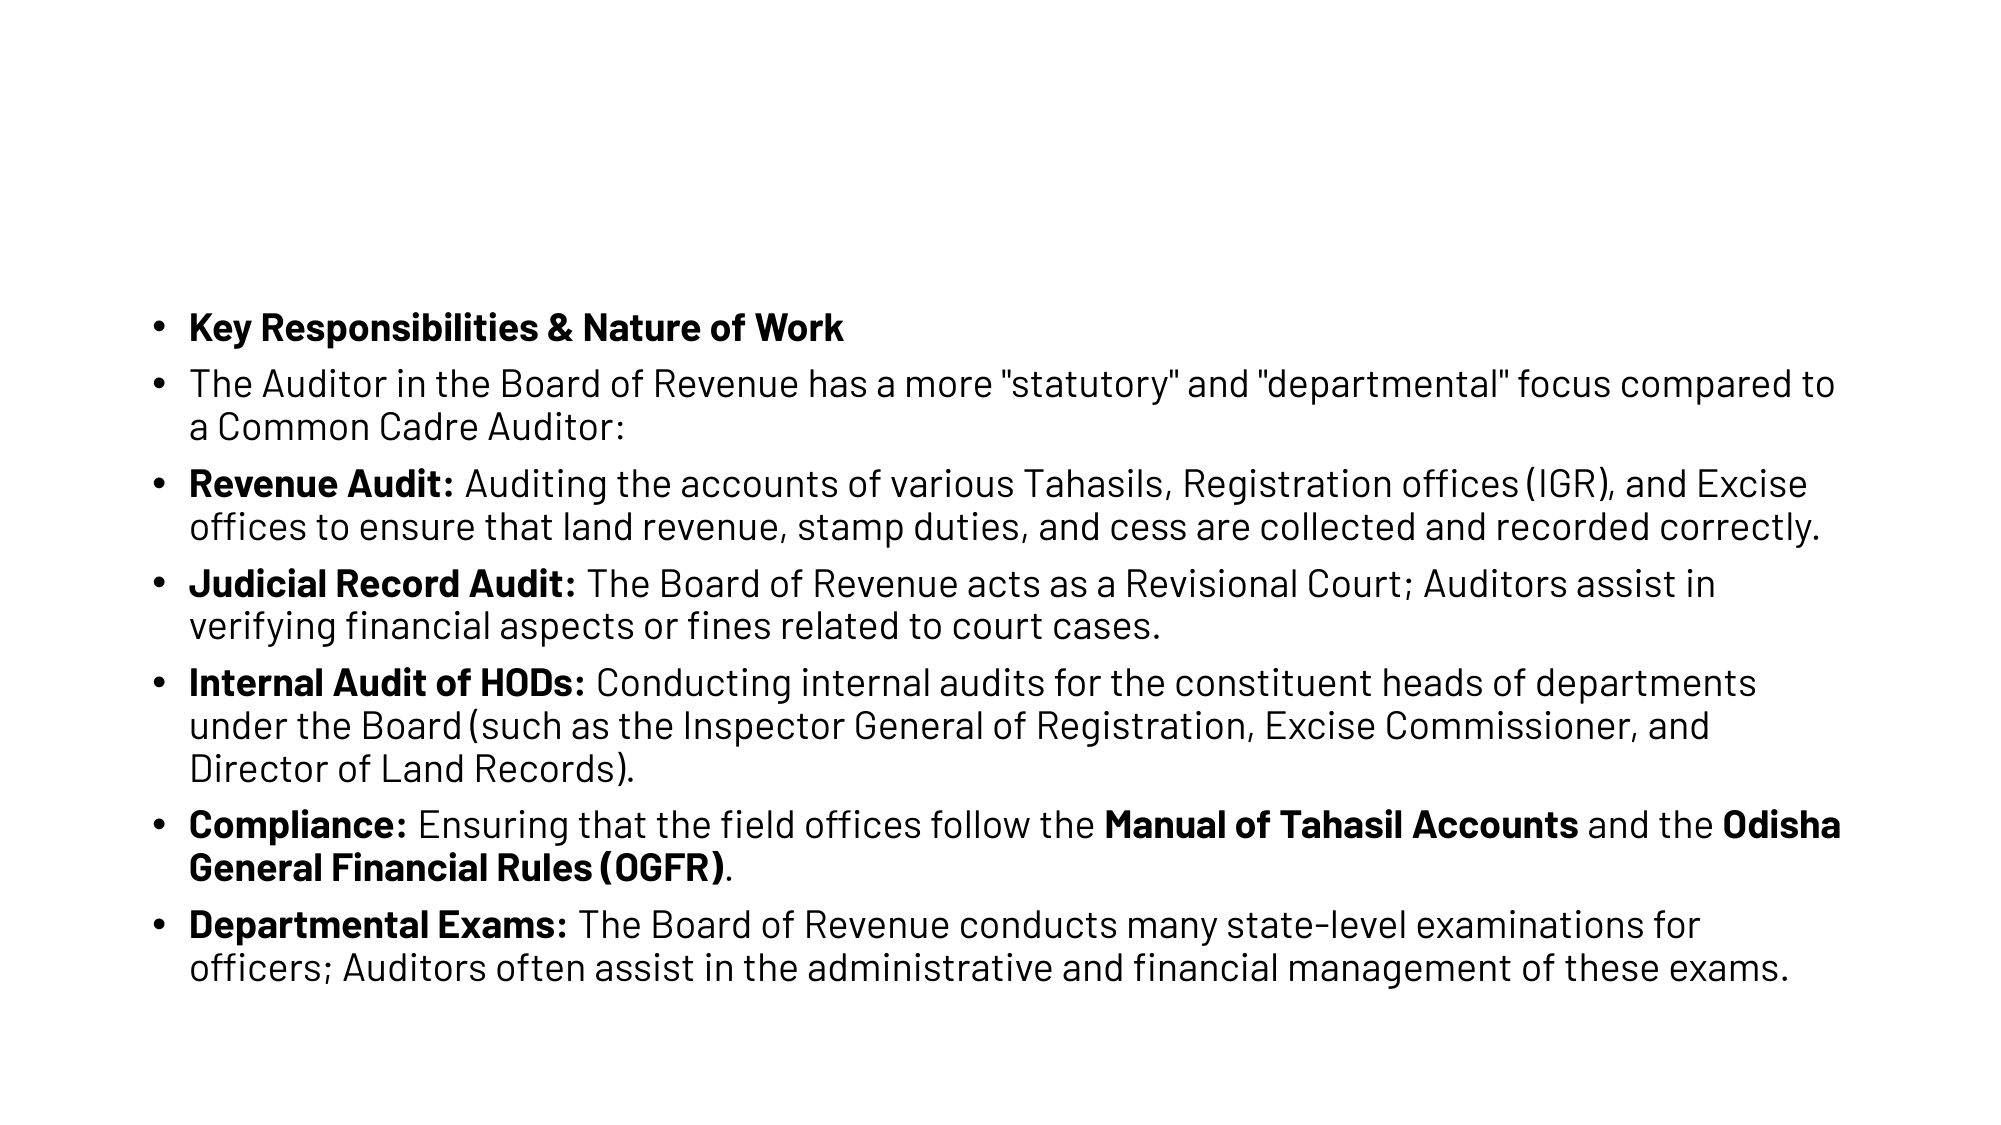

#
Key Responsibilities & Nature of Work
The Auditor in the Board of Revenue has a more "statutory" and "departmental" focus compared to a Common Cadre Auditor:
Revenue Audit: Auditing the accounts of various Tahasils, Registration offices (IGR), and Excise offices to ensure that land revenue, stamp duties, and cess are collected and recorded correctly.
Judicial Record Audit: The Board of Revenue acts as a Revisional Court; Auditors assist in verifying financial aspects or fines related to court cases.
Internal Audit of HODs: Conducting internal audits for the constituent heads of departments under the Board (such as the Inspector General of Registration, Excise Commissioner, and Director of Land Records).
Compliance: Ensuring that the field offices follow the Manual of Tahasil Accounts and the Odisha General Financial Rules (OGFR).
Departmental Exams: The Board of Revenue conducts many state-level examinations for officers; Auditors often assist in the administrative and financial management of these exams.